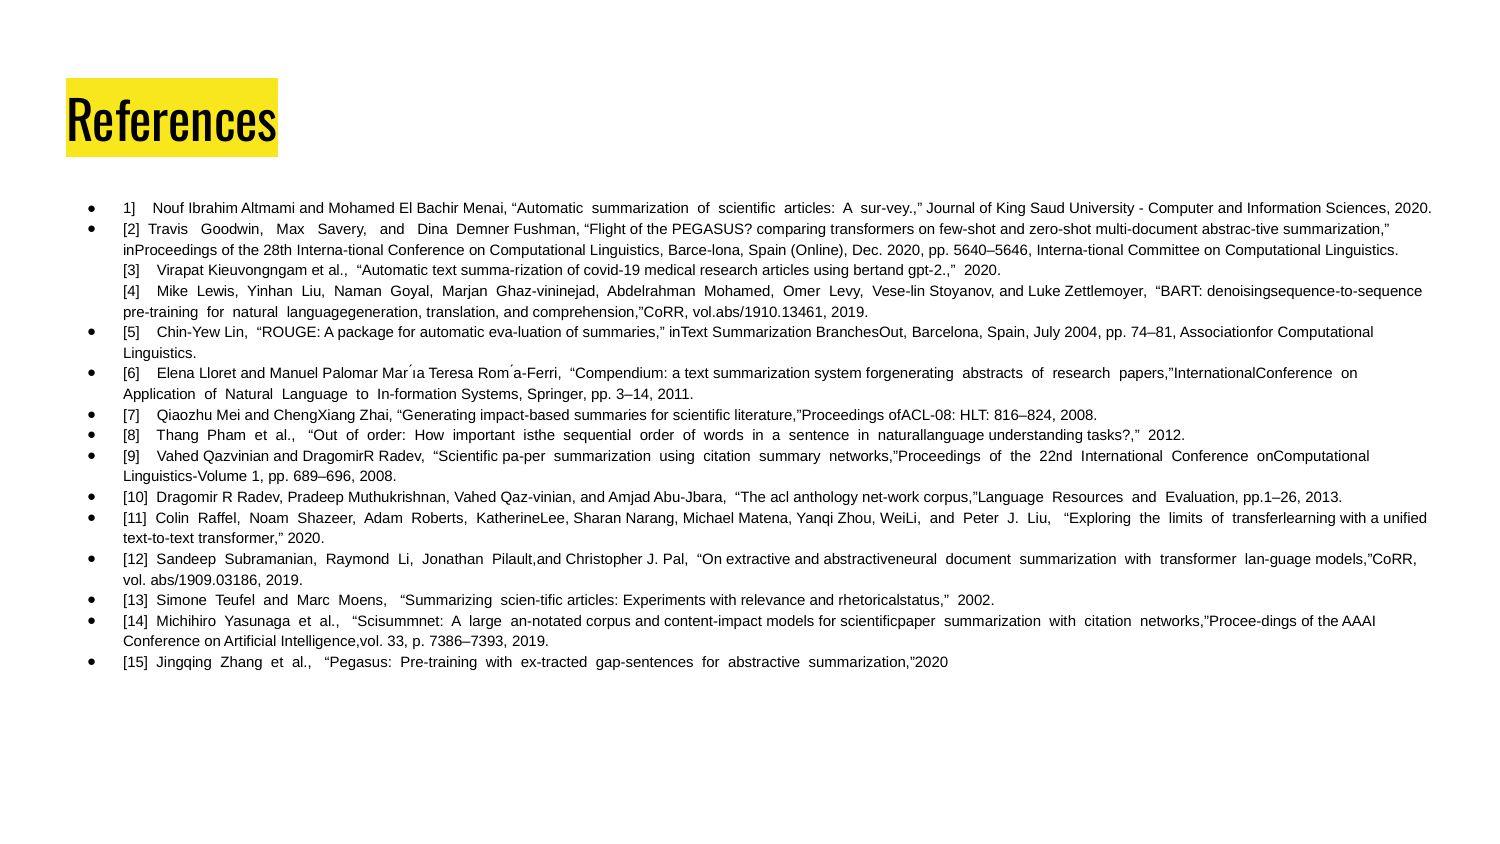

# References
1]    Nouf Ibrahim Altmami and Mohamed El Bachir Menai, “Automatic  summarization  of  scientific  articles:  A  sur-vey.,” Journal of King Saud University - Computer and Information Sciences, 2020.
[2]  Travis   Goodwin,   Max   Savery,   and   Dina  Demner Fushman, “Flight of the PEGASUS? comparing transformers on few-shot and zero-shot multi-document abstrac-tive summarization,” inProceedings of the 28th Interna-tional Conference on Computational Linguistics, Barce-lona, Spain (Online), Dec. 2020, pp. 5640–5646, Interna-tional Committee on Computational Linguistics.
[3]    Virapat Kieuvongngam et al.,  “Automatic text summa-rization of covid-19 medical research articles using bertand gpt-2.,”  2020.
[4]    Mike  Lewis,  Yinhan  Liu,  Naman  Goyal,  Marjan  Ghaz-vininejad,  Abdelrahman  Mohamed,  Omer  Levy,  Vese-lin Stoyanov, and Luke Zettlemoyer,  “BART: denoisingsequence-to-sequence  pre-training  for  natural  languagegeneration, translation, and comprehension,”CoRR, vol.abs/1910.13461, 2019.
[5]    Chin-Yew Lin,  “ROUGE: A package for automatic eva-luation of summaries,” inText Summarization BranchesOut, Barcelona, Spain, July 2004, pp. 74–81, Associationfor Computational Linguistics.
[6]    Elena Lloret and Manuel Palomar Mar ́ıa Teresa Rom ́a-Ferri,  “Compendium: a text summarization system forgenerating  abstracts  of  research  papers,”InternationalConference  on  Application  of  Natural  Language  to  In-formation Systems, Springer, pp. 3–14, 2011.
[7]    Qiaozhu Mei and ChengXiang Zhai, “Generating impact-based summaries for scientific literature,”Proceedings ofACL-08: HLT: 816–824, 2008.
[8]    Thang  Pham  et  al.,   “Out  of  order:  How  important  isthe  sequential  order  of  words  in  a  sentence  in  naturallanguage understanding tasks?,”  2012.
[9]    Vahed Qazvinian and DragomirR Radev,  “Scientific pa-per  summarization  using  citation  summary  networks,”Proceedings  of  the  22nd  International  Conference  onComputational Linguistics-Volume 1, pp. 689–696, 2008.
[10]  Dragomir R Radev, Pradeep Muthukrishnan, Vahed Qaz-vinian, and Amjad Abu-Jbara,  “The acl anthology net-work corpus,”Language  Resources  and  Evaluation, pp.1–26, 2013.
[11]  Colin  Raffel,  Noam  Shazeer,  Adam  Roberts,  KatherineLee, Sharan Narang, Michael Matena, Yanqi Zhou, WeiLi,  and  Peter  J.  Liu,   “Exploring  the  limits  of  transferlearning with a unified text-to-text transformer,” 2020.
[12]  Sandeep  Subramanian,  Raymond  Li,  Jonathan  Pilault,and Christopher J. Pal,  “On extractive and abstractiveneural  document  summarization  with  transformer  lan-guage models,”CoRR, vol. abs/1909.03186, 2019.
[13]  Simone  Teufel  and  Marc  Moens,   “Summarizing  scien-tific articles: Experiments with relevance and rhetoricalstatus,”  2002.
[14]  Michihiro  Yasunaga  et  al.,   “Scisummnet:  A  large  an-notated corpus and content-impact models for scientificpaper  summarization  with  citation  networks,”Procee-dings of the AAAI Conference on Artificial Intelligence,vol. 33, p. 7386–7393, 2019.
[15]  Jingqing  Zhang  et  al.,   “Pegasus:  Pre-training  with  ex-tracted  gap-sentences  for  abstractive  summarization,”2020